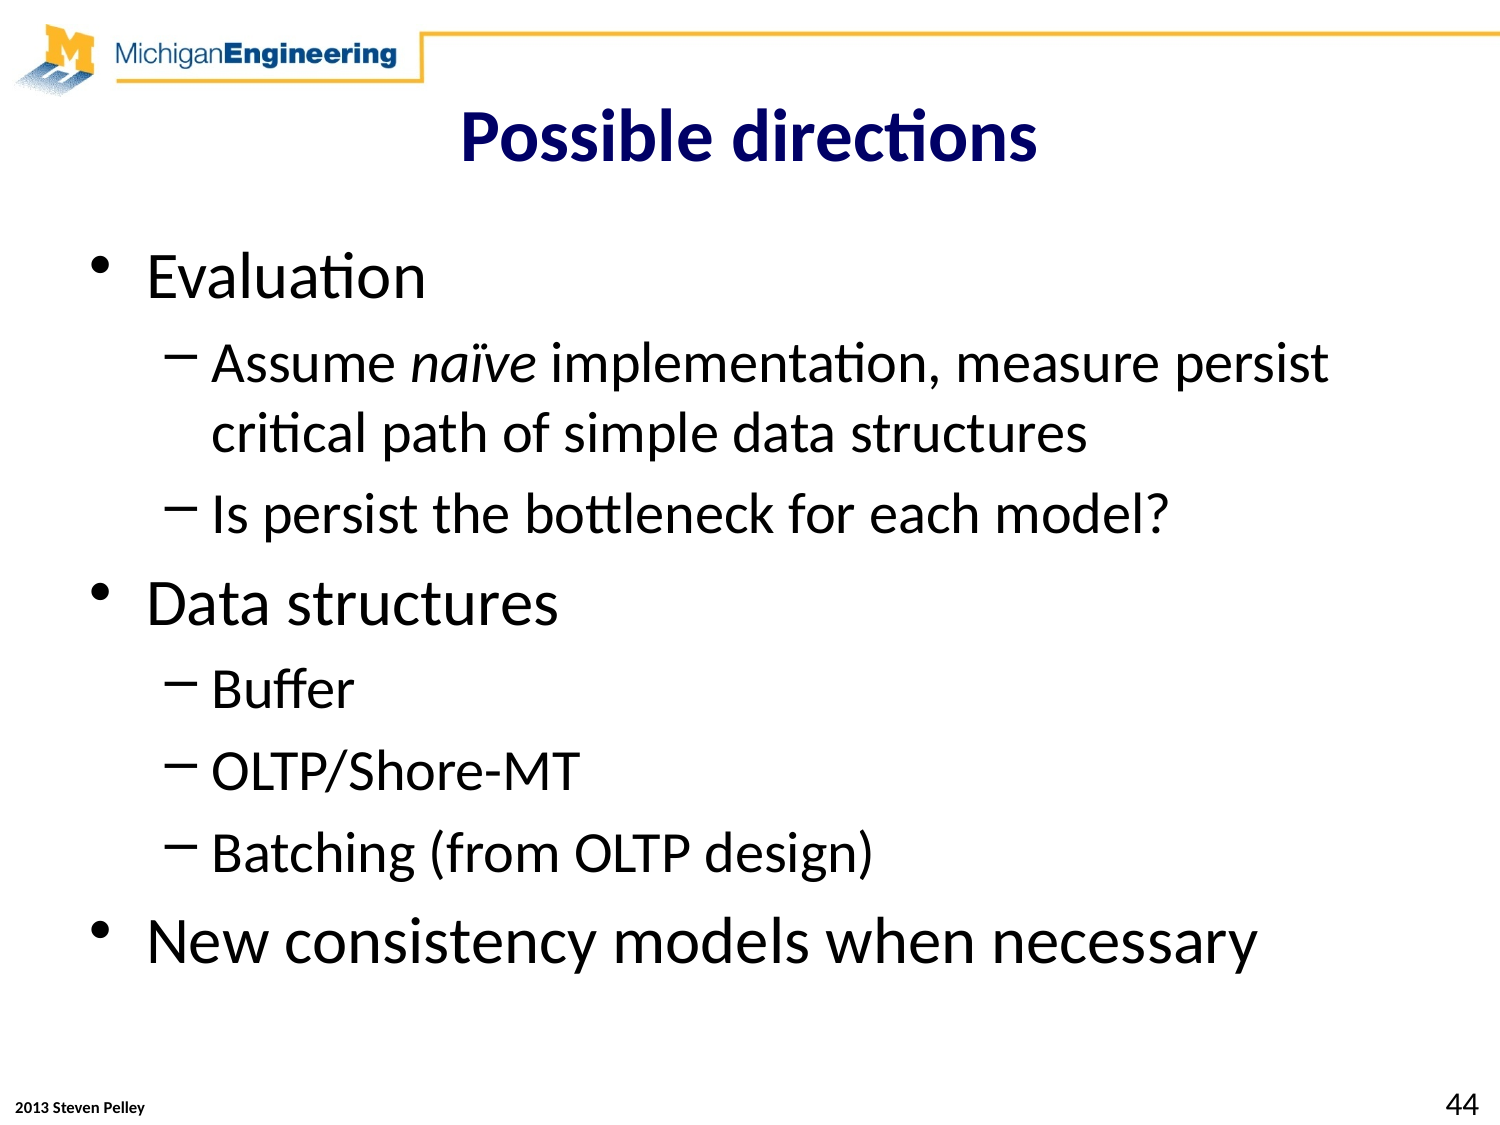

# Possible directions
Evaluation
Assume naïve implementation, measure persist critical path of simple data structures
Is persist the bottleneck for each model?
Data structures
Buffer
OLTP/Shore-MT
Batching (from OLTP design)
New consistency models when necessary
44